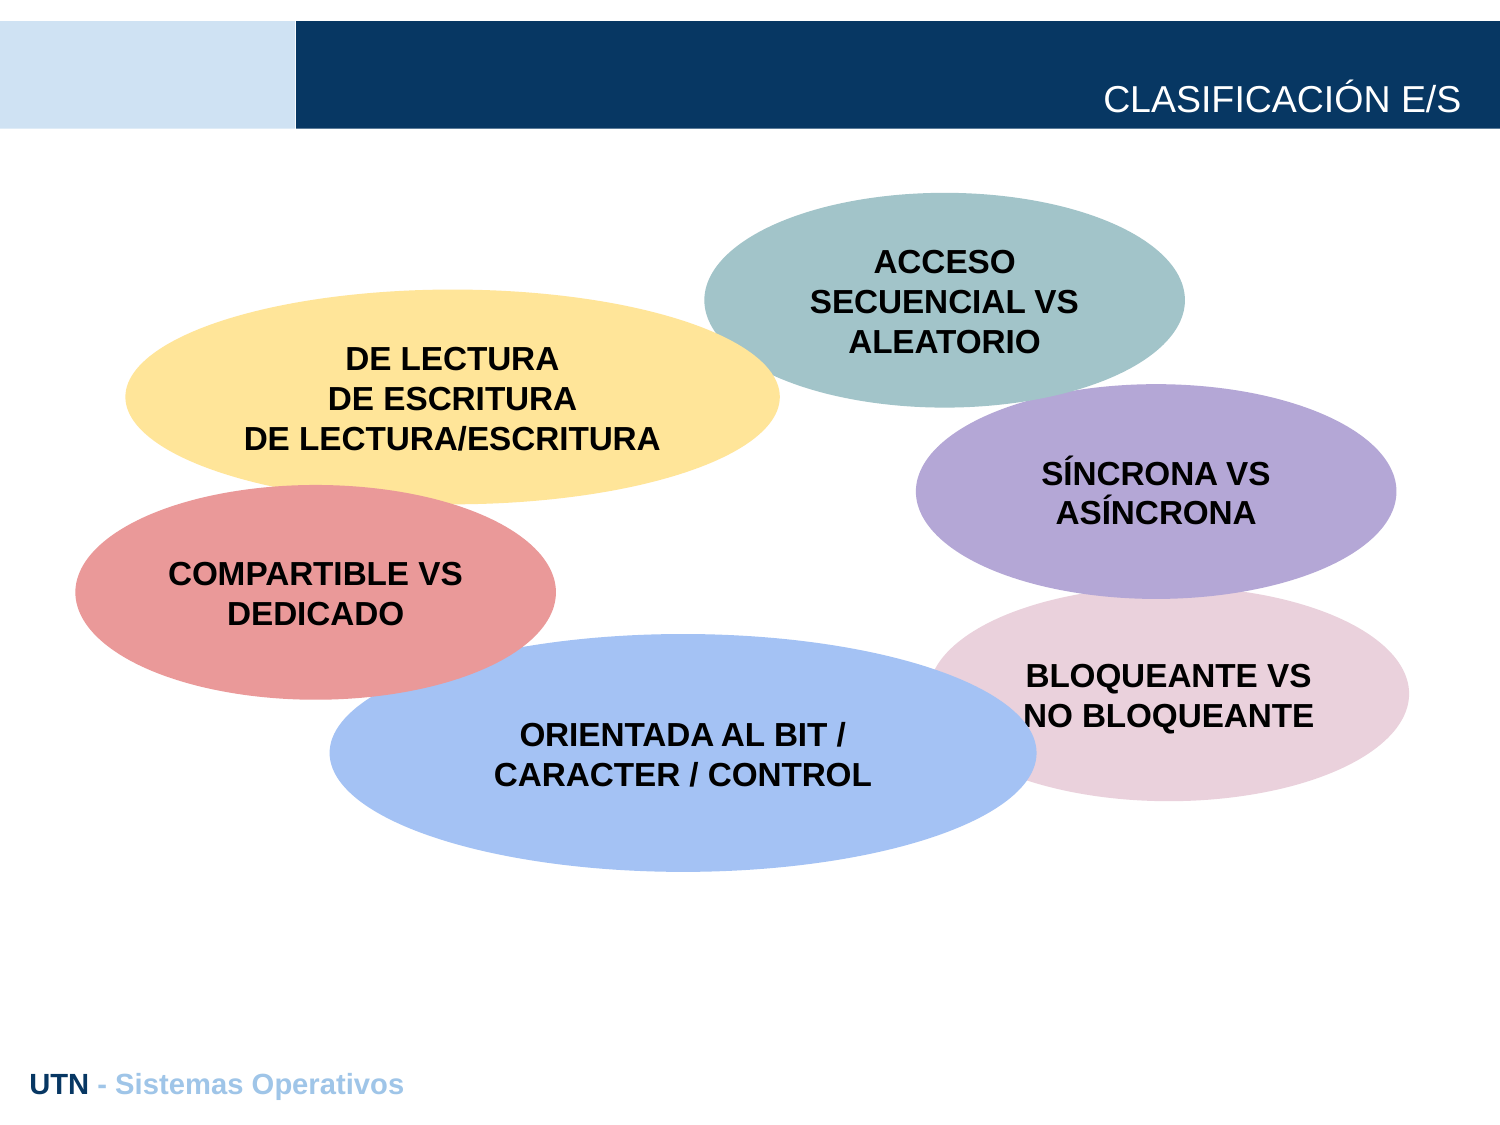

# CLASIFICACIÓN E/S
ACCESO SECUENCIAL VS ALEATORIO
DE LECTURA
DE ESCRITURA
DE LECTURA/ESCRITURA
SÍNCRONA VS ASÍNCRONA
COMPARTIBLE VS DEDICADO
BLOQUEANTE VS NO BLOQUEANTE
ORIENTADA AL BIT / CARACTER / CONTROL
UTN - Sistemas Operativos